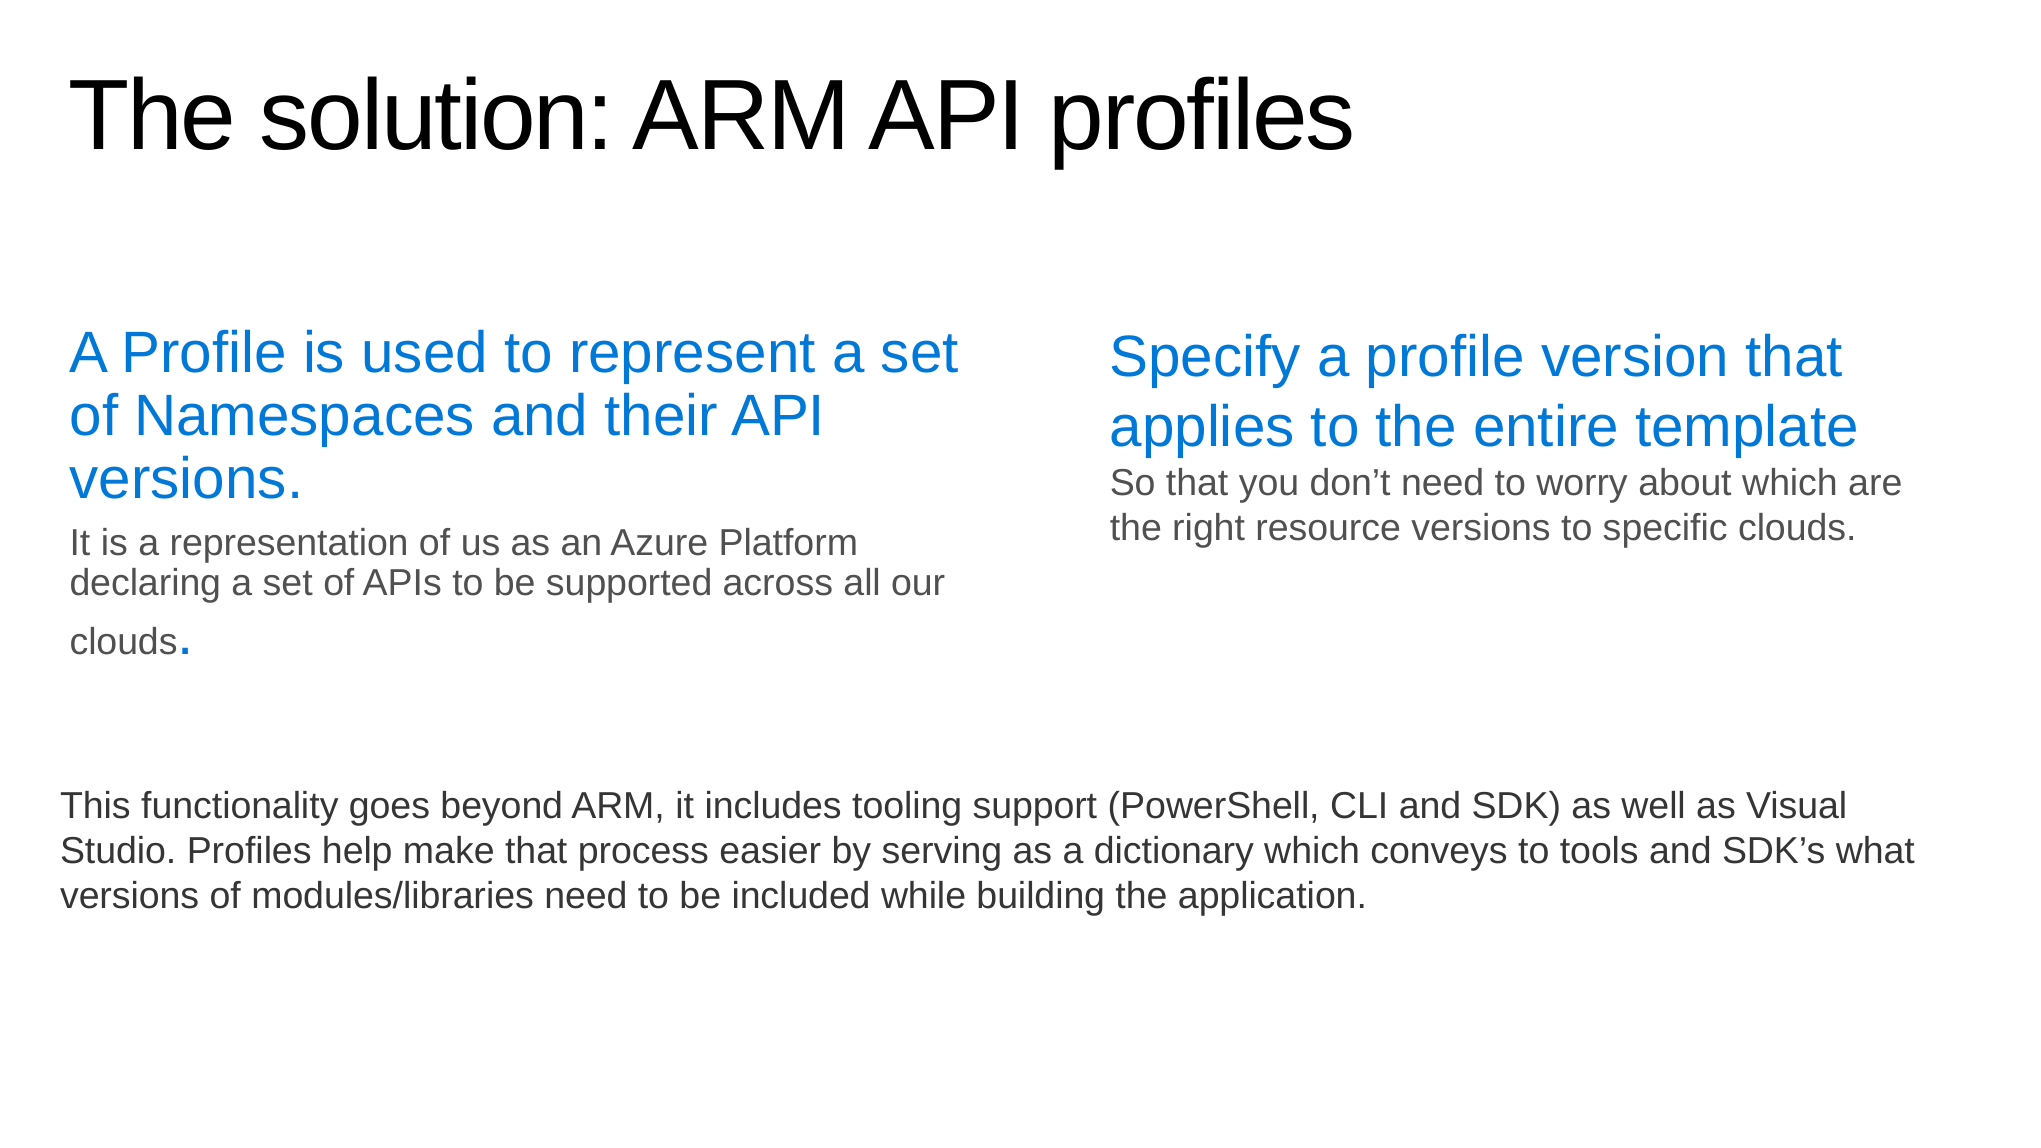

# The solution: ARM API profiles
A Profile is used to represent a set of Namespaces and their API versions.
It is a representation of us as an Azure Platform declaring a set of APIs to be supported across all our clouds.
Specify a profile version that applies to the entire template
So that you don’t need to worry about which are the right resource versions to specific clouds.
This functionality goes beyond ARM, it includes tooling support (PowerShell, CLI and SDK) as well as Visual Studio. Profiles help make that process easier by serving as a dictionary which conveys to tools and SDK’s what versions of modules/libraries need to be included while building the application.